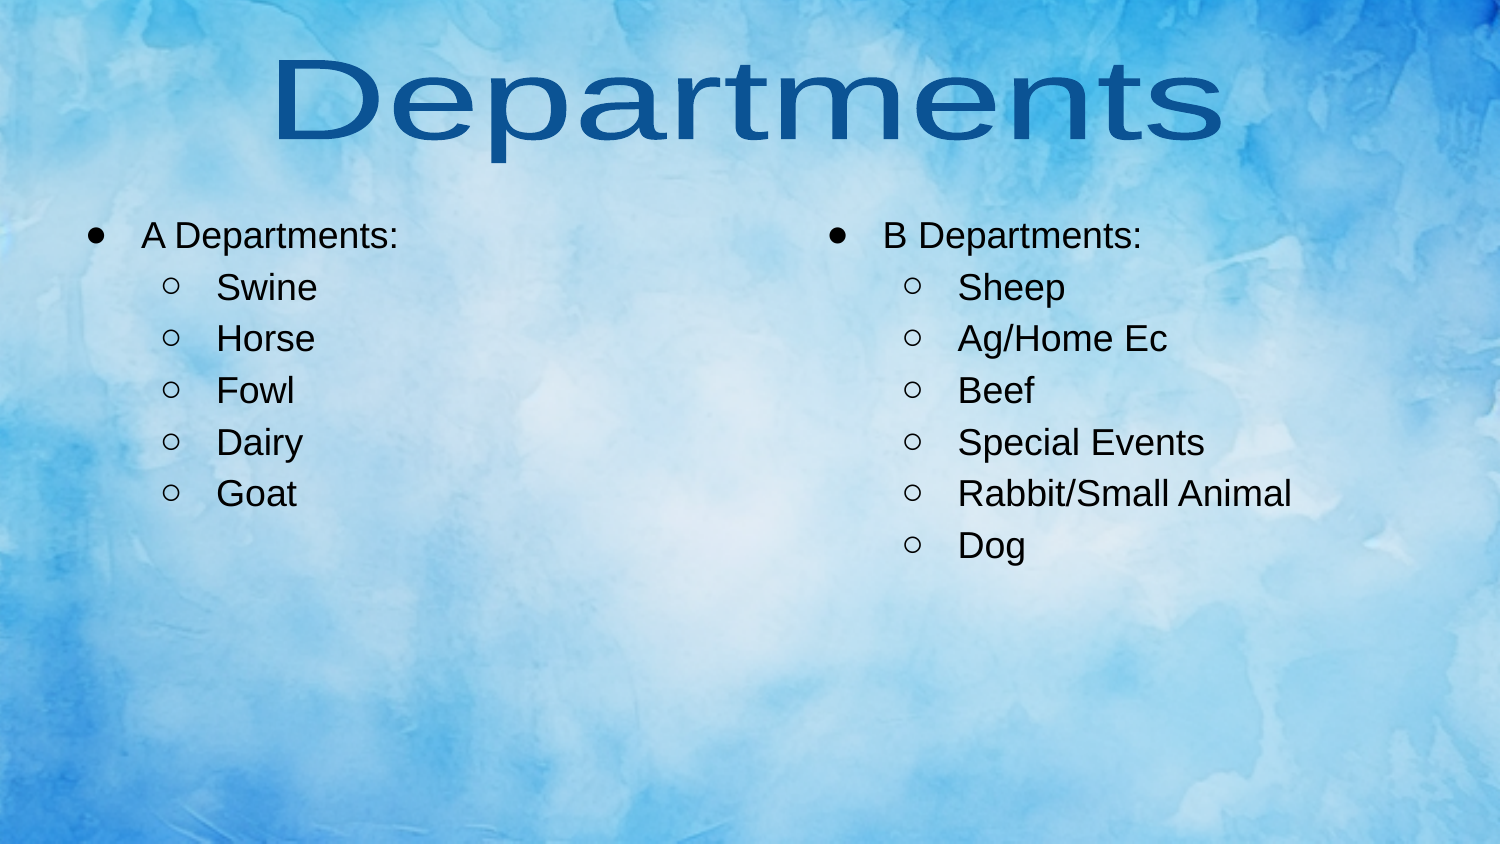

Departments
A Departments:
Swine
Horse
Fowl
Dairy
Goat
B Departments:
Sheep
Ag/Home Ec
Beef
Special Events
Rabbit/Small Animal
Dog